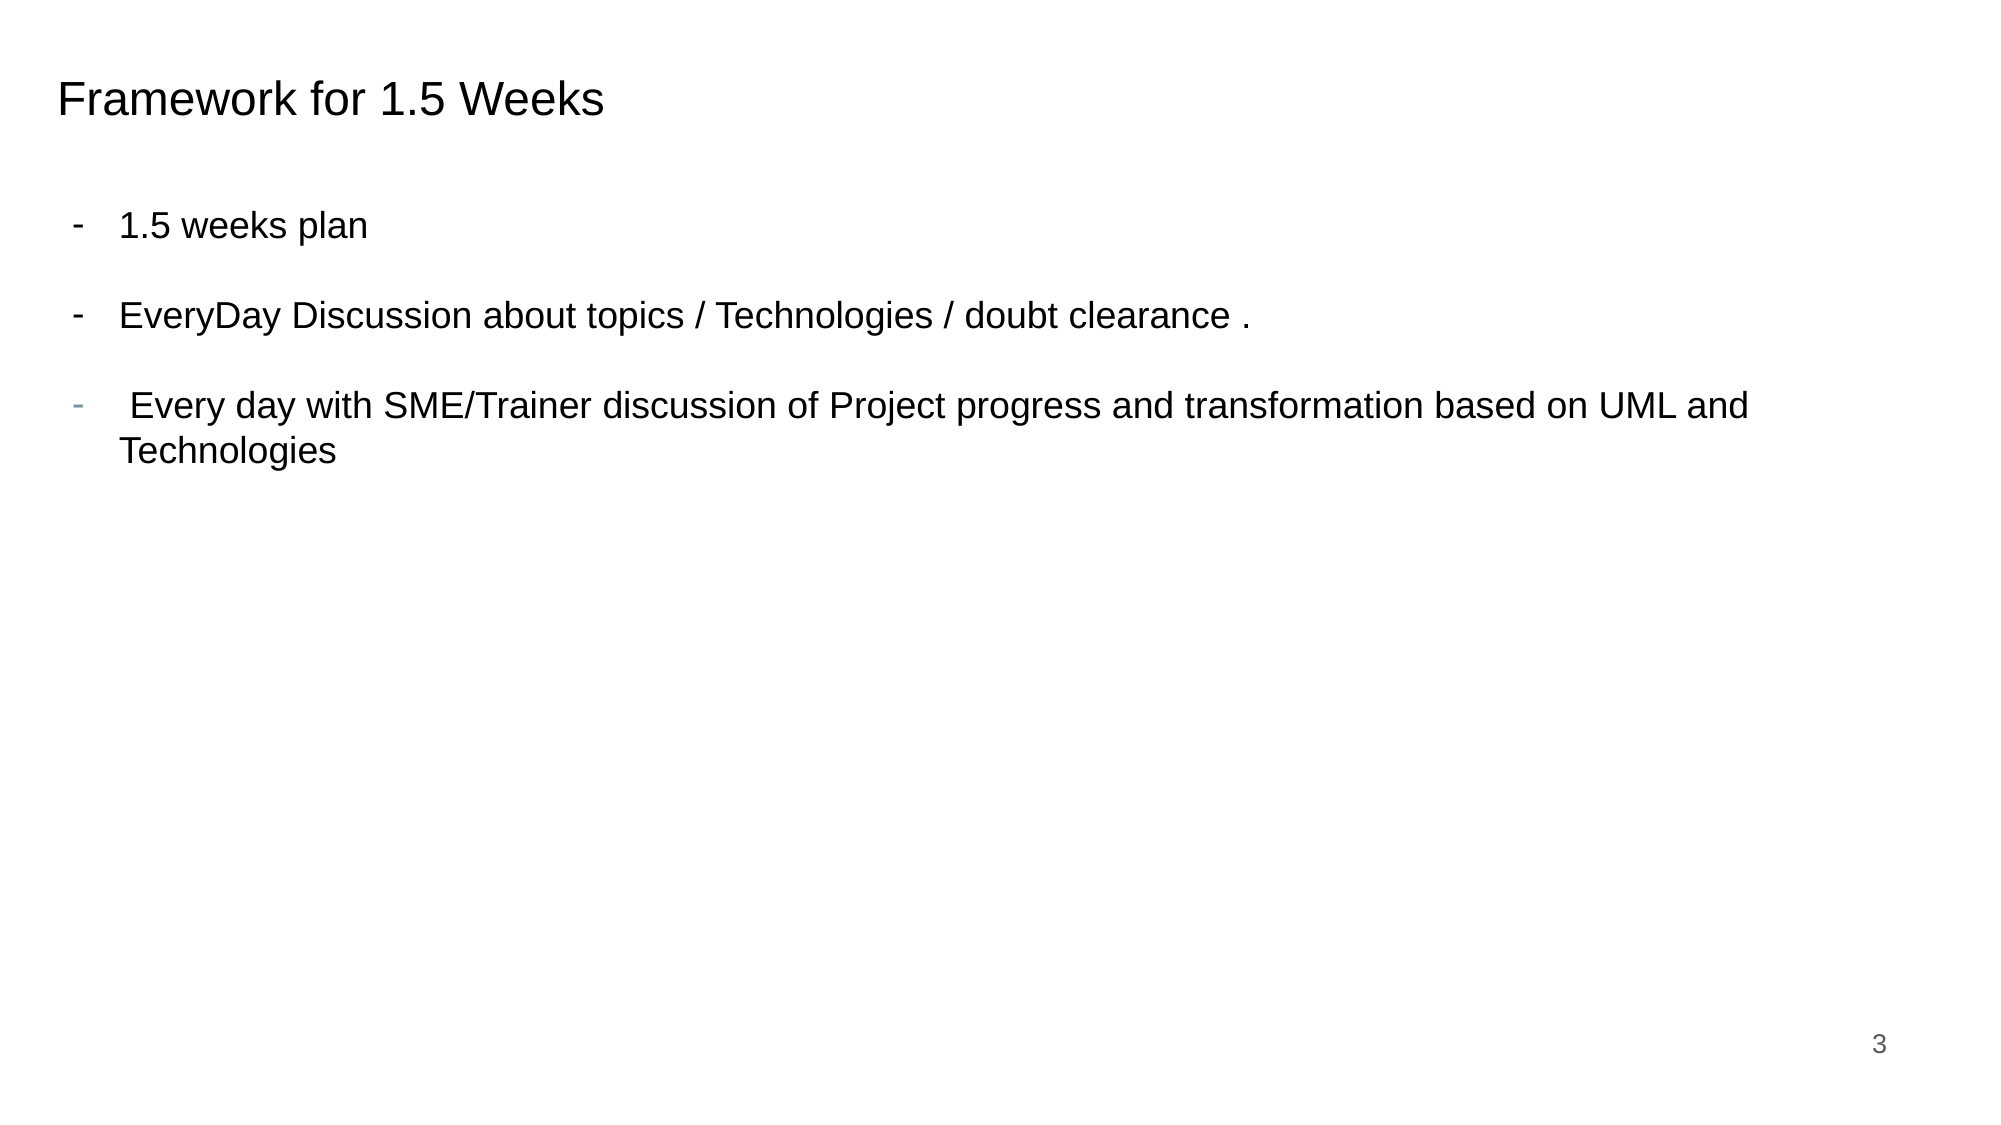

Framework for 1.5 Weeks
1.5 weeks plan

EveryDay Discussion about topics / Technologies / doubt clearance .

 Every day with SME/Trainer discussion of Project progress and transformation based on UML and Technologies

3